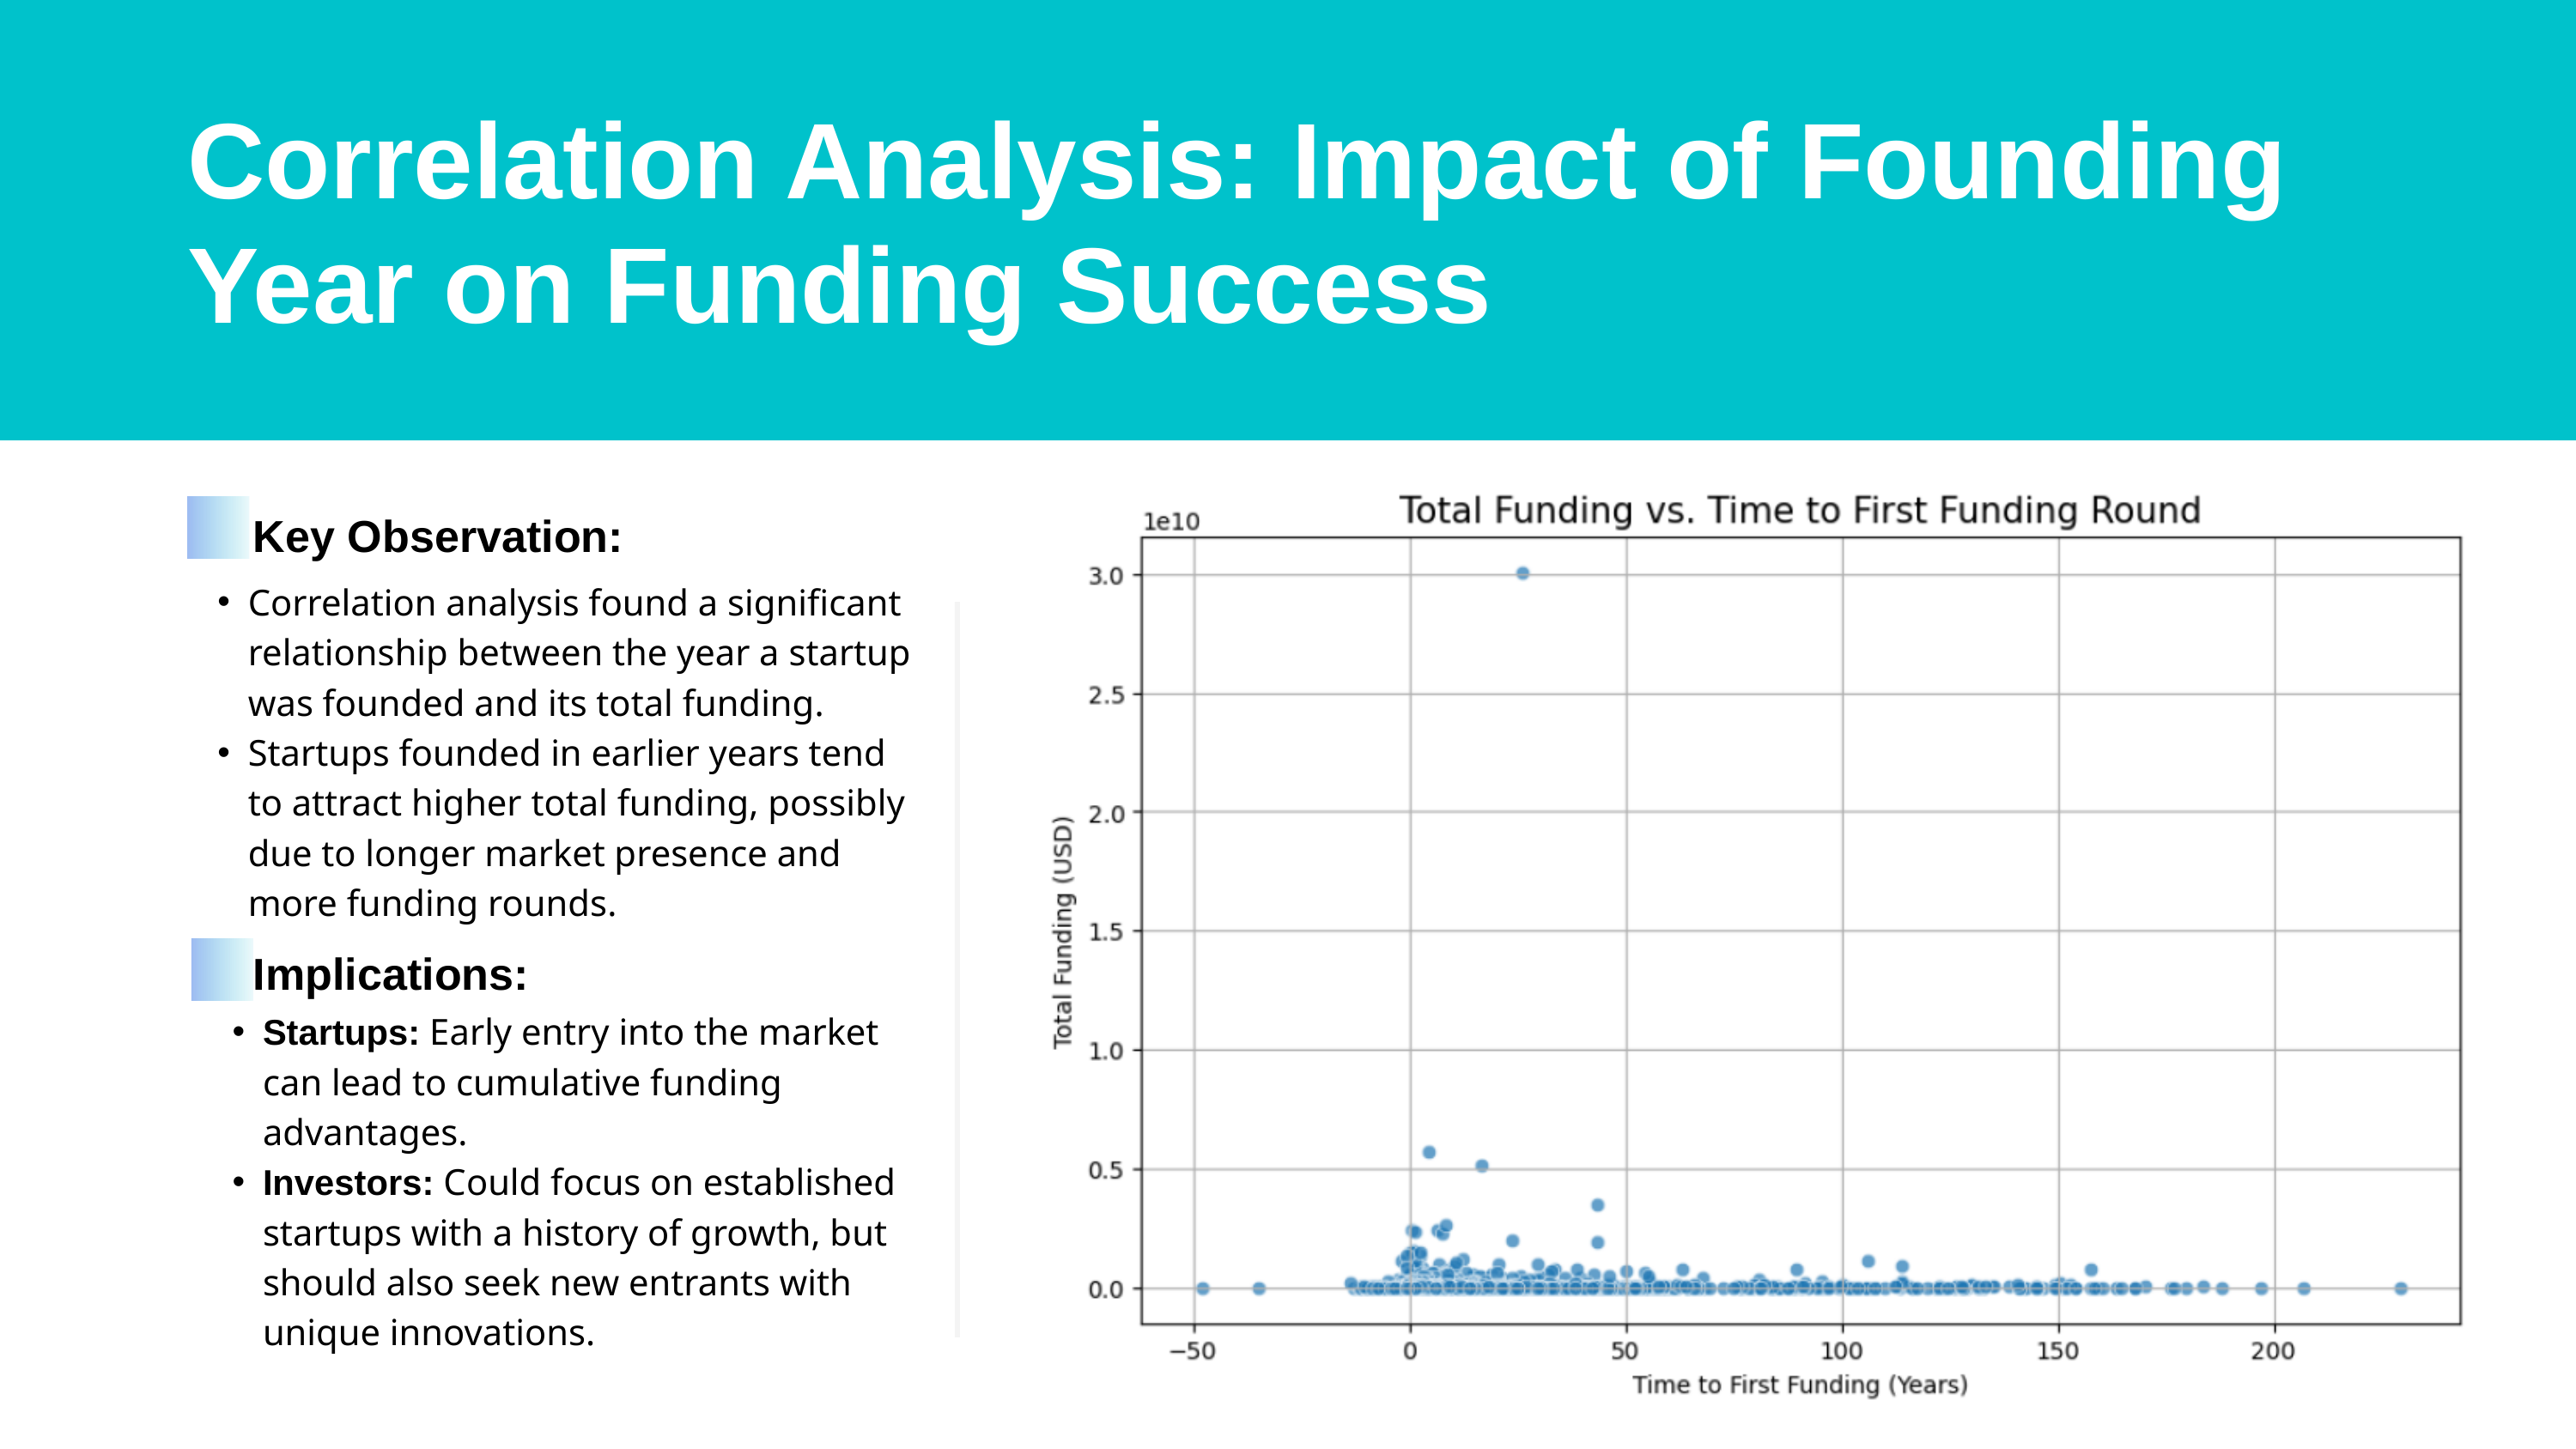

Correlation Analysis: Impact of Founding Year on Funding Success

Key Observation:
Correlation analysis found a significant relationship between the year a startup was founded and its total funding.
Startups founded in earlier years tend to attract higher total funding, possibly due to longer market presence and more funding rounds.

Implications:

Startups: Early entry into the market can lead to cumulative funding advantages.
Investors: Could focus on established startups with a history of growth, but should also seek new entrants with unique innovations.